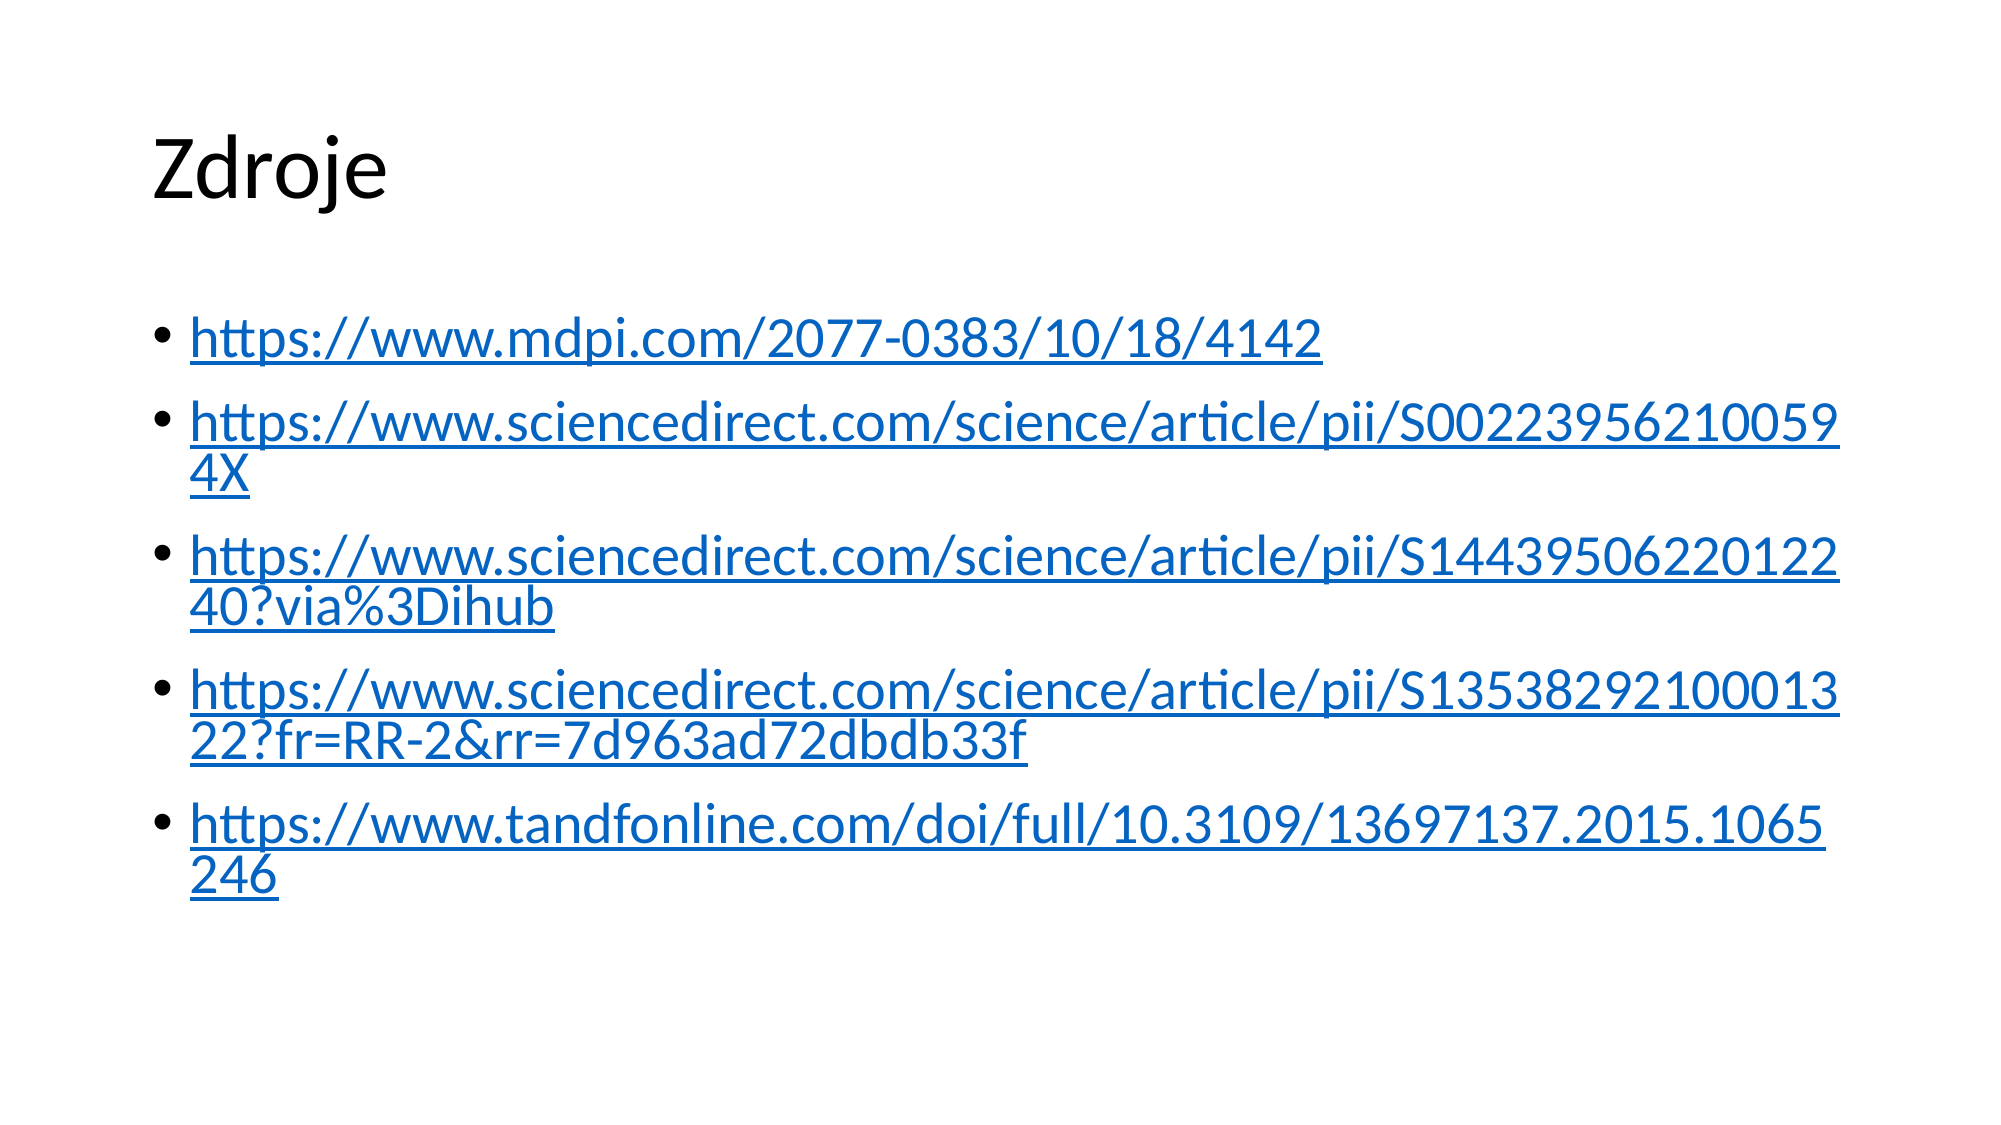

# Zdroje
https://www.mdpi.com/2077-0383/10/18/4142
https://www.sciencedirect.com/science/article/pii/S002239562100594X
https://www.sciencedirect.com/science/article/pii/S1443950622012240?via%3Dihub
https://www.sciencedirect.com/science/article/pii/S1353829210001322?fr=RR-2&rr=7d963ad72dbdb33f
https://www.tandfonline.com/doi/full/10.3109/13697137.2015.1065246